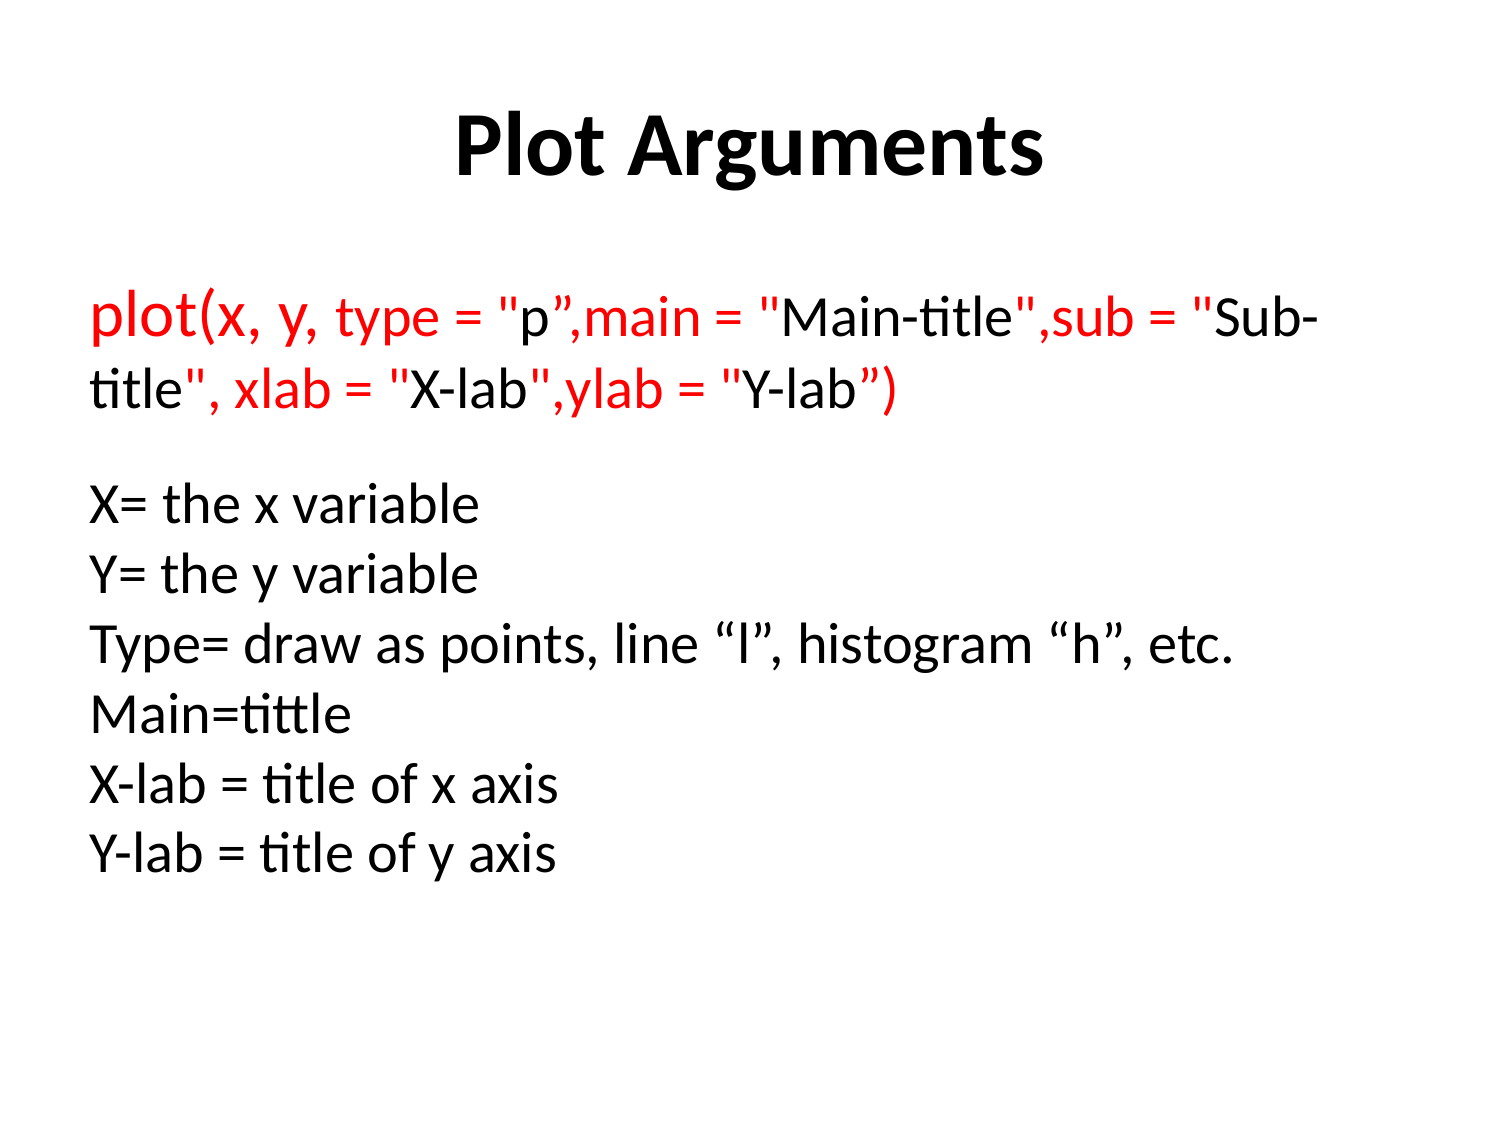

Plot Arguments
plot(x, y, type = "p”,main = "Main-title",sub = "Sub-title", xlab = "X-lab",ylab = "Y-lab”)

X= the x variable
Y= the y variable
Type= draw as points, line “l”, histogram “h”, etc.
Main=tittle
X-lab = title of x axis
Y-lab = title of y axis